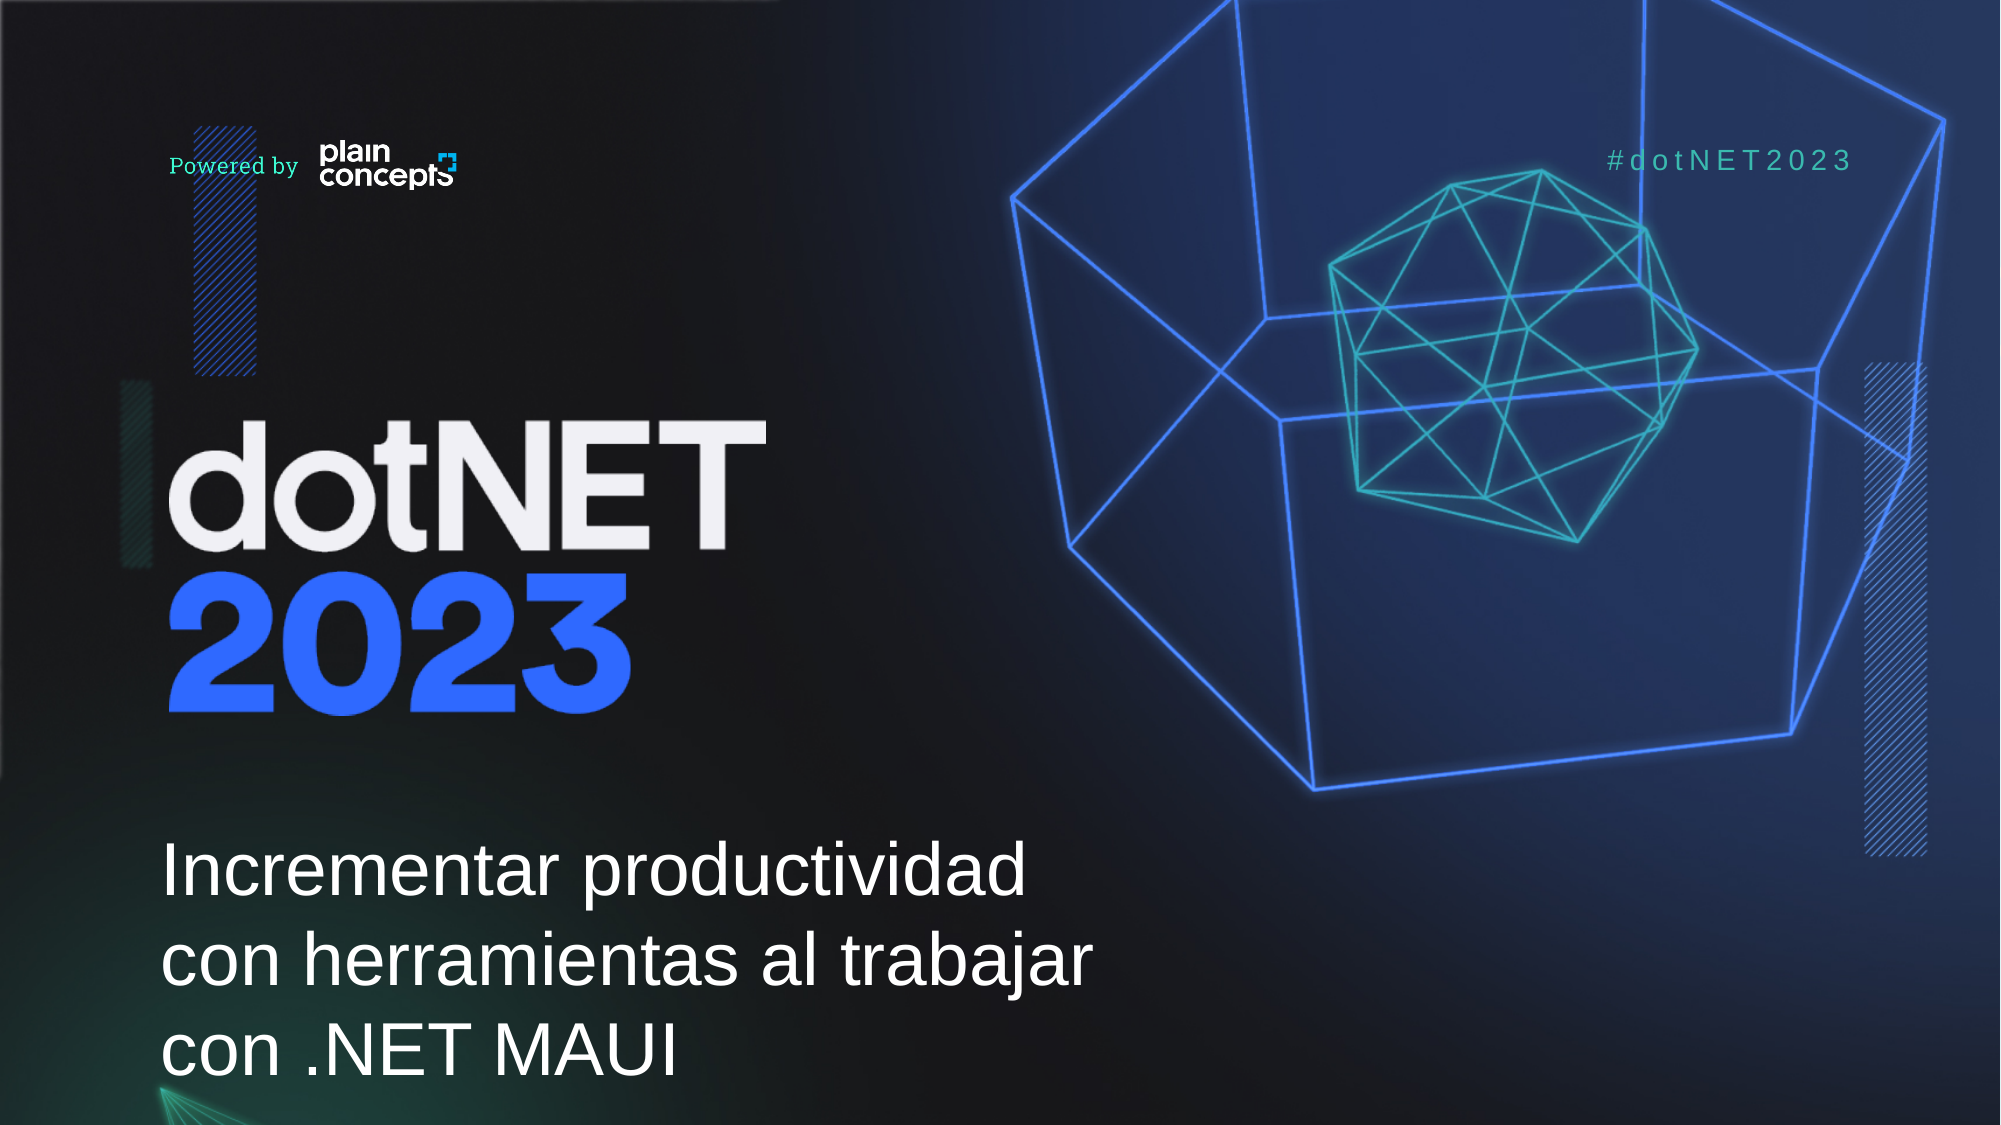

Incrementar productividad con herramientas al trabajar con .NET MAUI